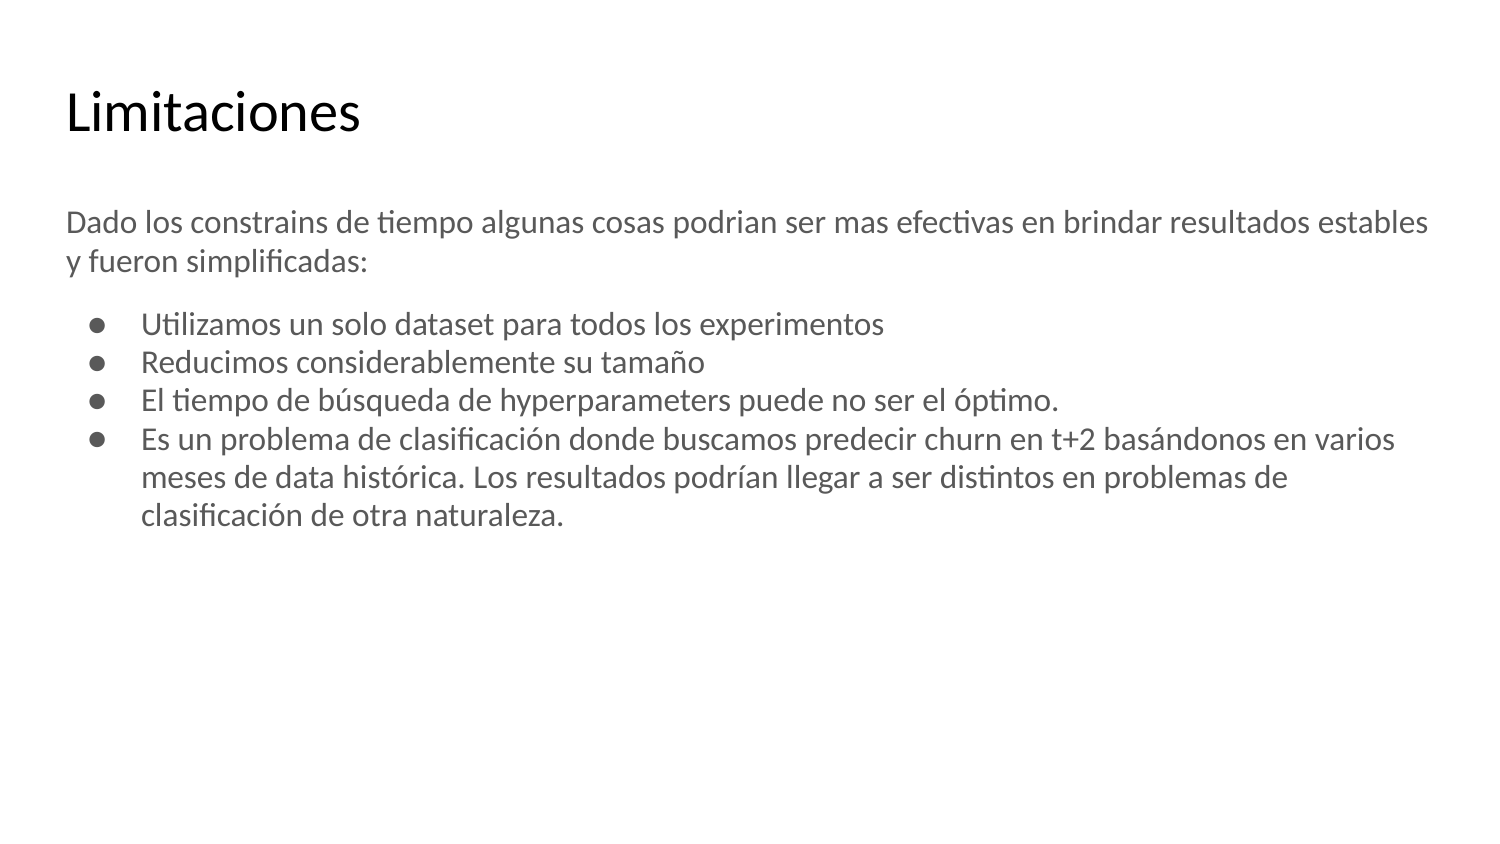

# Limitaciones
Dado los constrains de tiempo algunas cosas podrian ser mas efectivas en brindar resultados estables y fueron simplificadas:
Utilizamos un solo dataset para todos los experimentos
Reducimos considerablemente su tamaño
El tiempo de búsqueda de hyperparameters puede no ser el óptimo.
Es un problema de clasificación donde buscamos predecir churn en t+2 basándonos en varios meses de data histórica. Los resultados podrían llegar a ser distintos en problemas de clasificación de otra naturaleza.